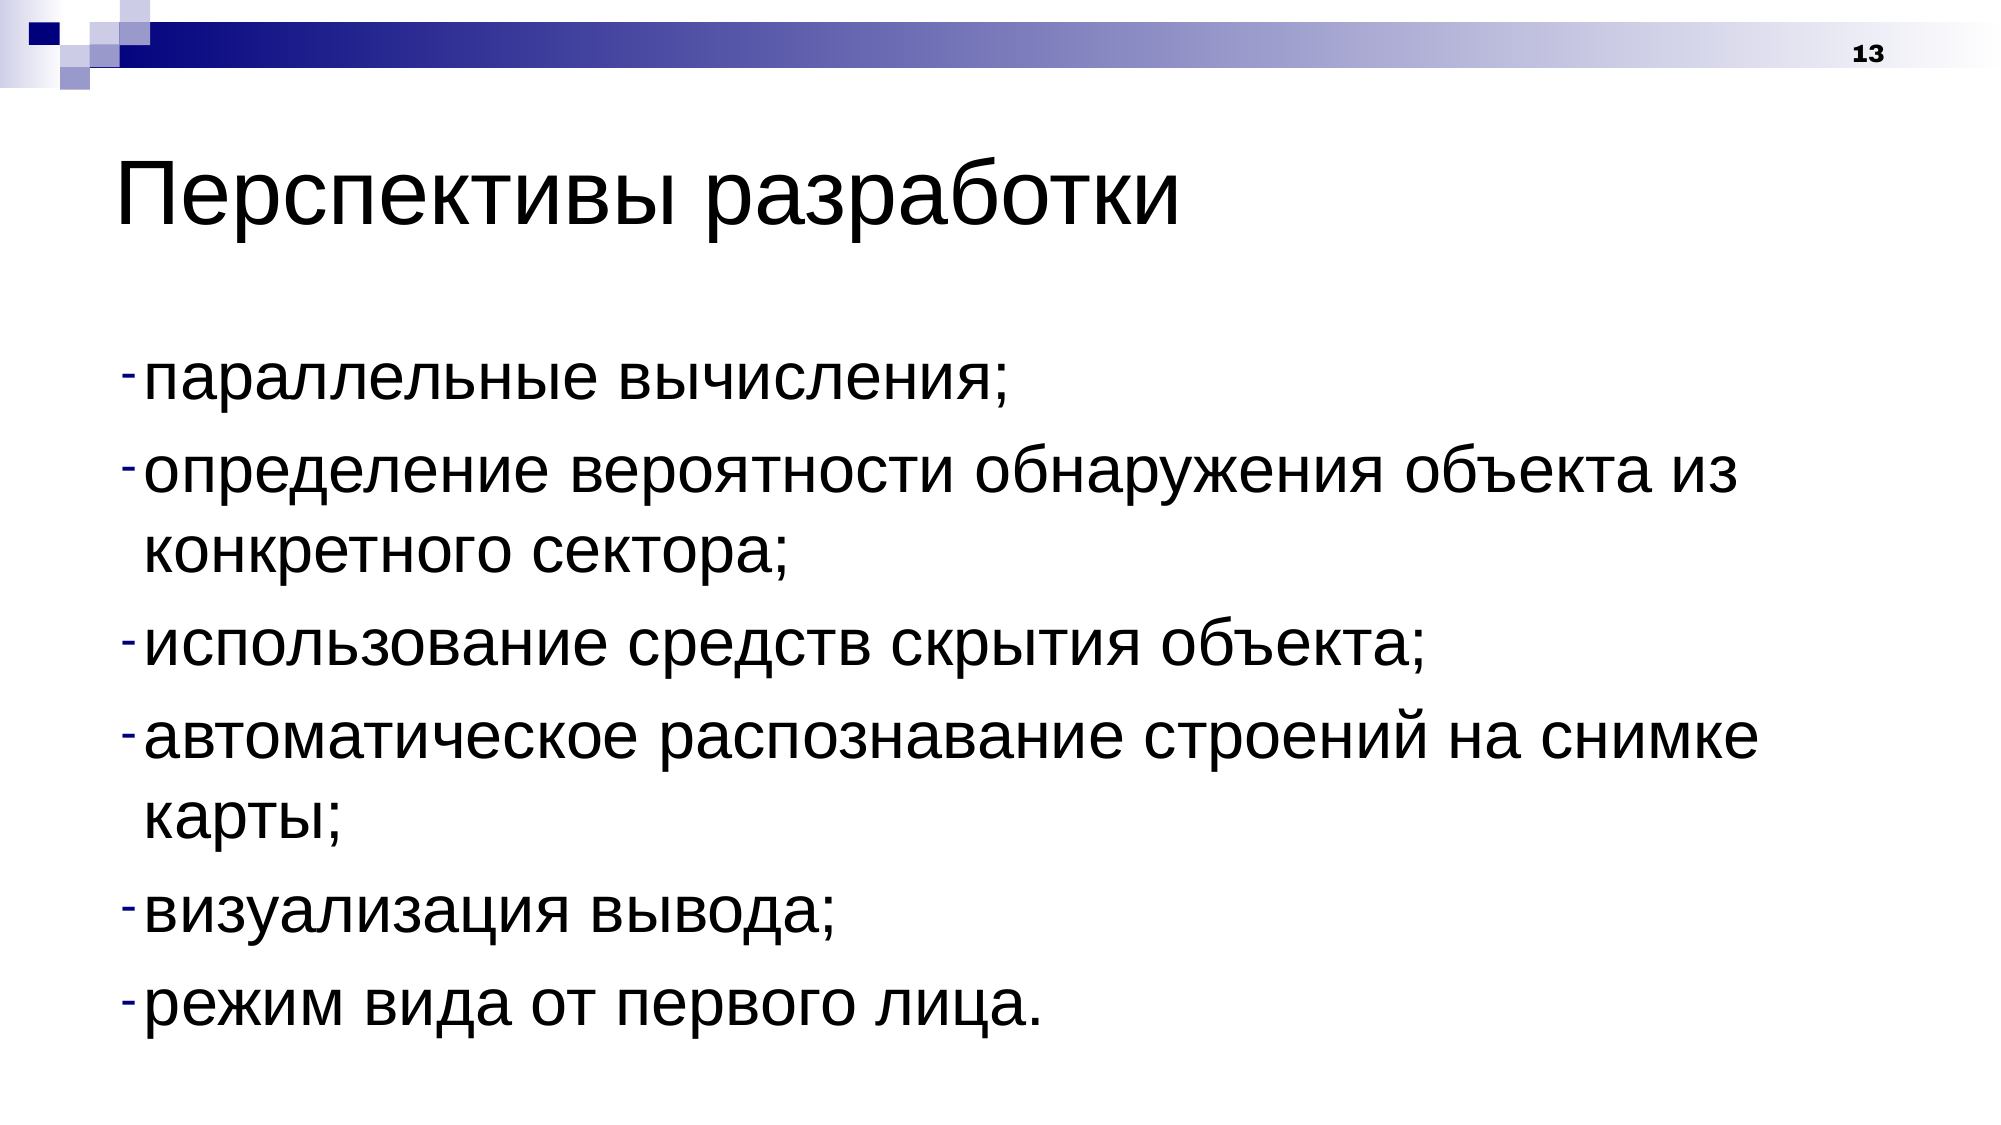

13
# Перспективы разработки
параллельные вычисления;
определение вероятности обнаружения объекта из конкретного сектора;
использование средств скрытия объекта;
автоматическое распознавание строений на снимке карты;
визуализация вывода;
режим вида от первого лица.